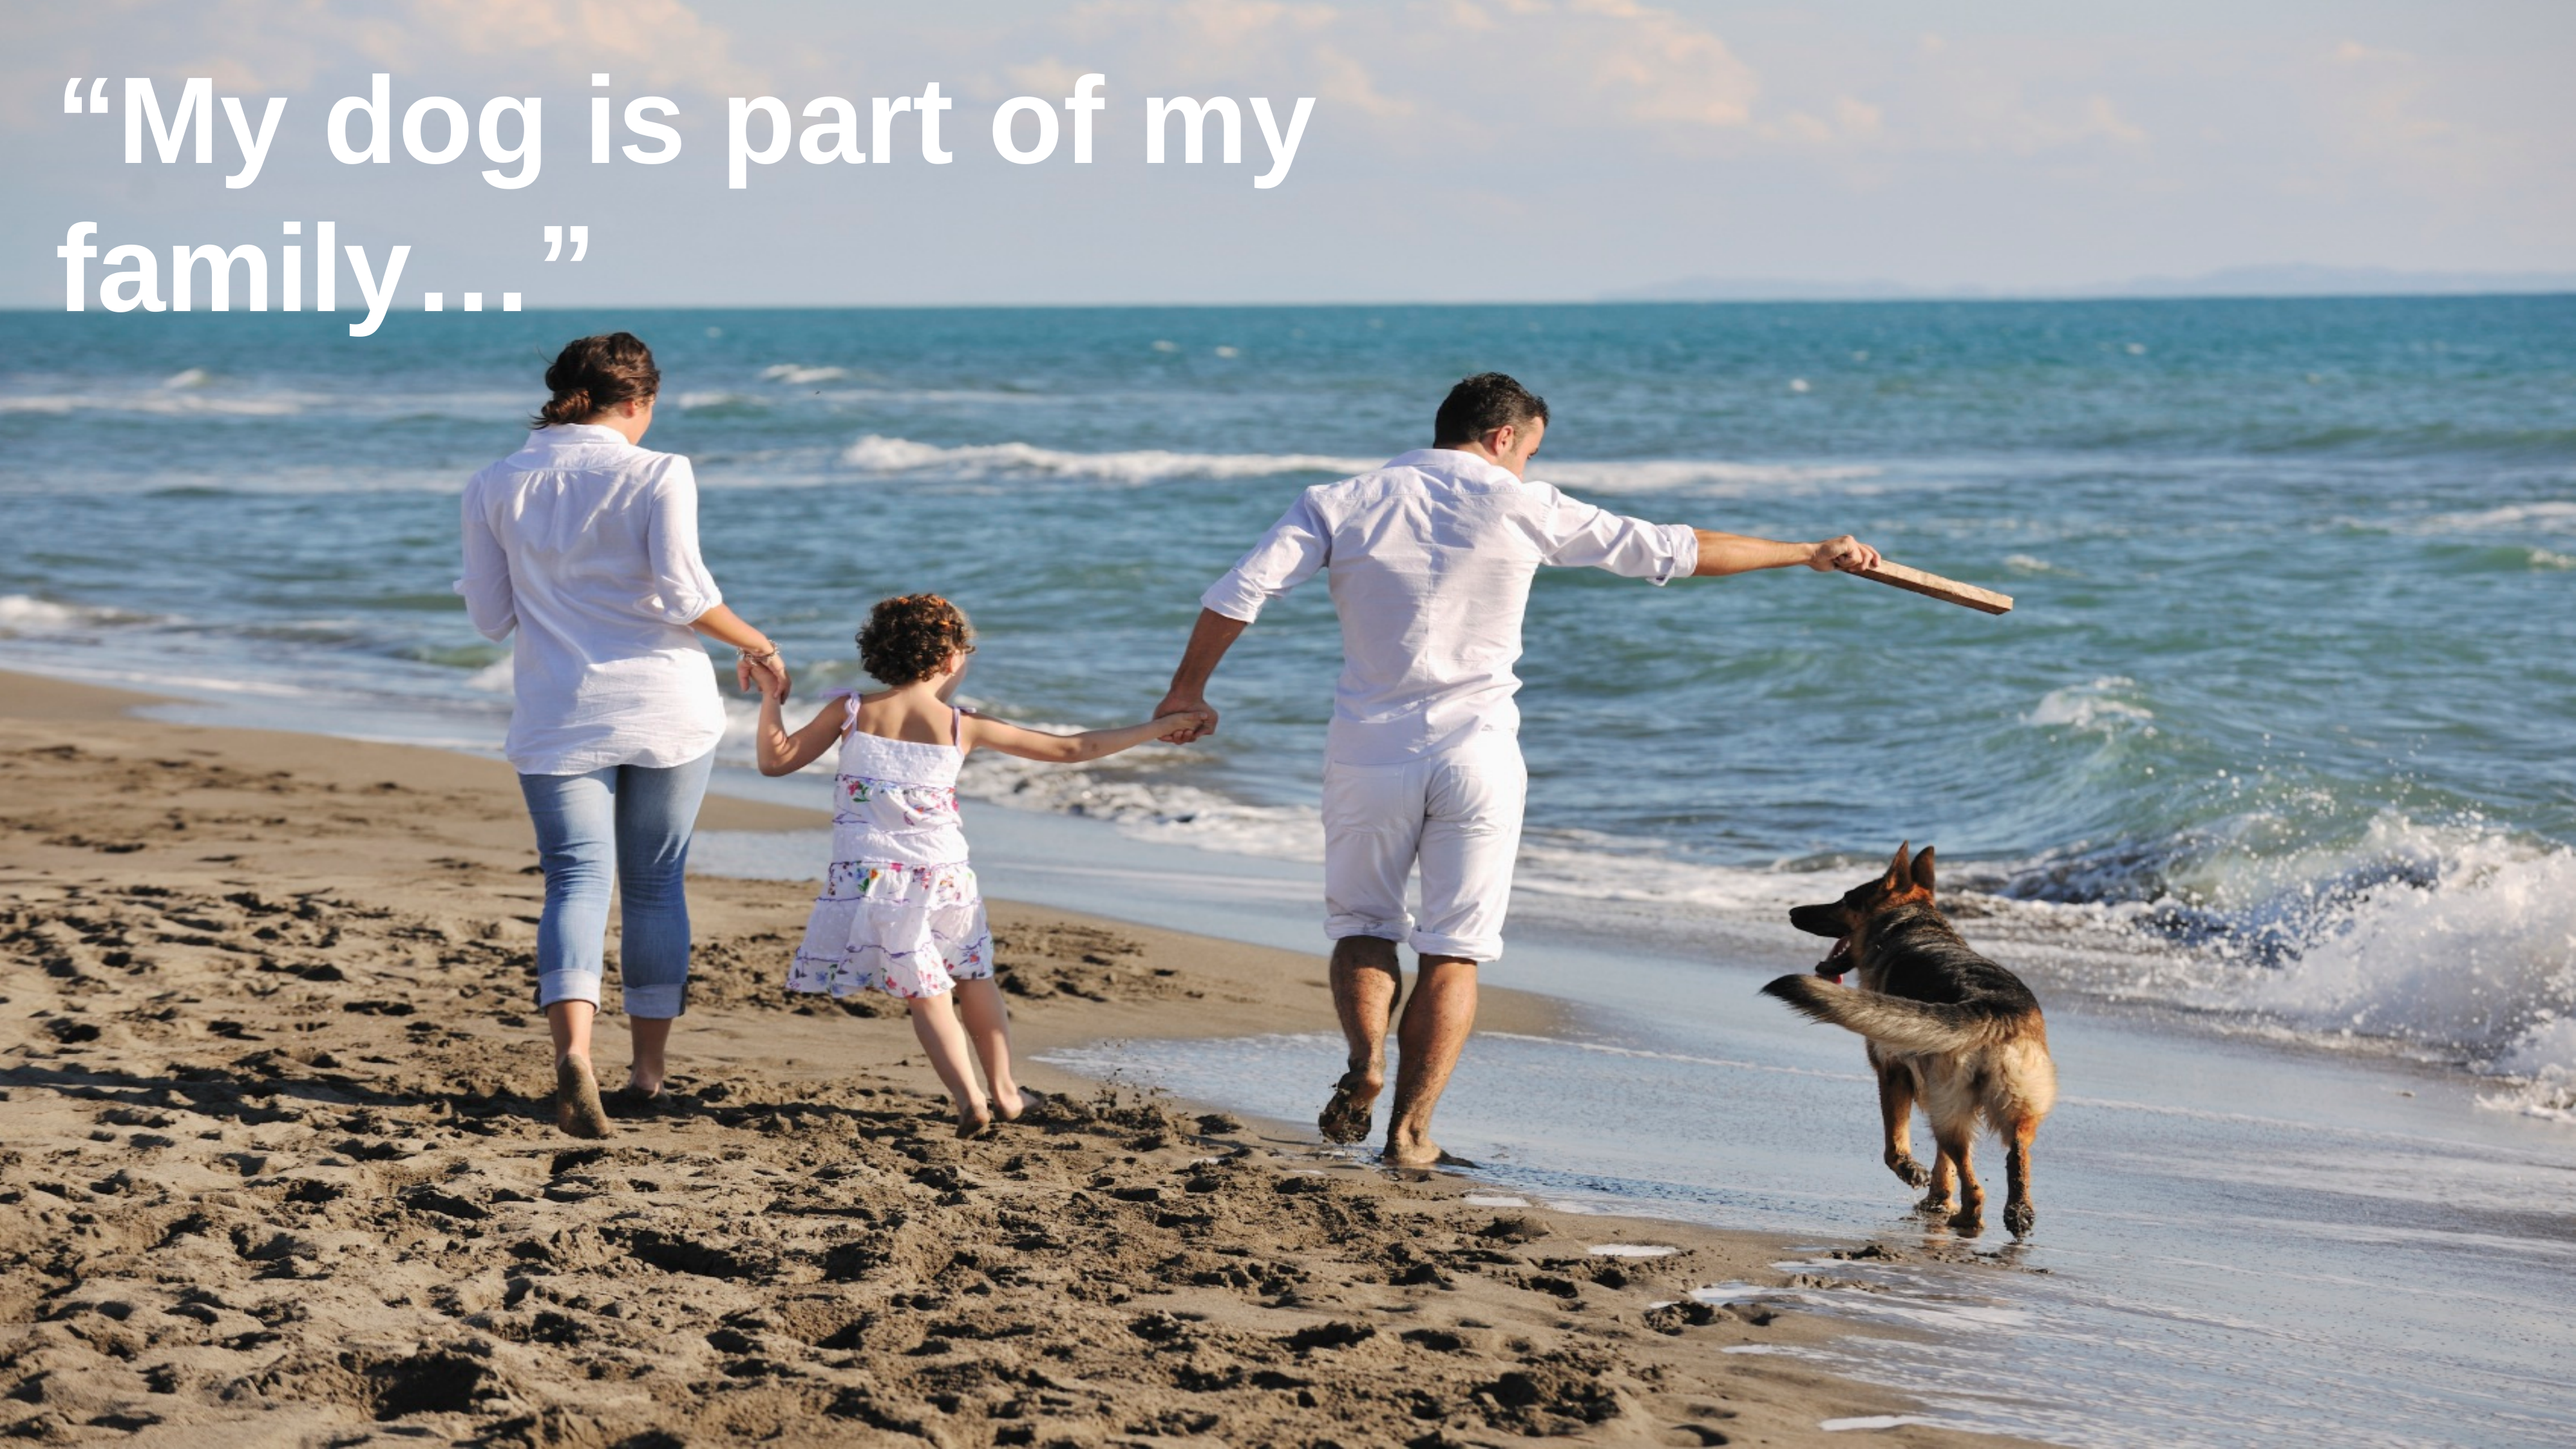

“My dog is part of my family…”